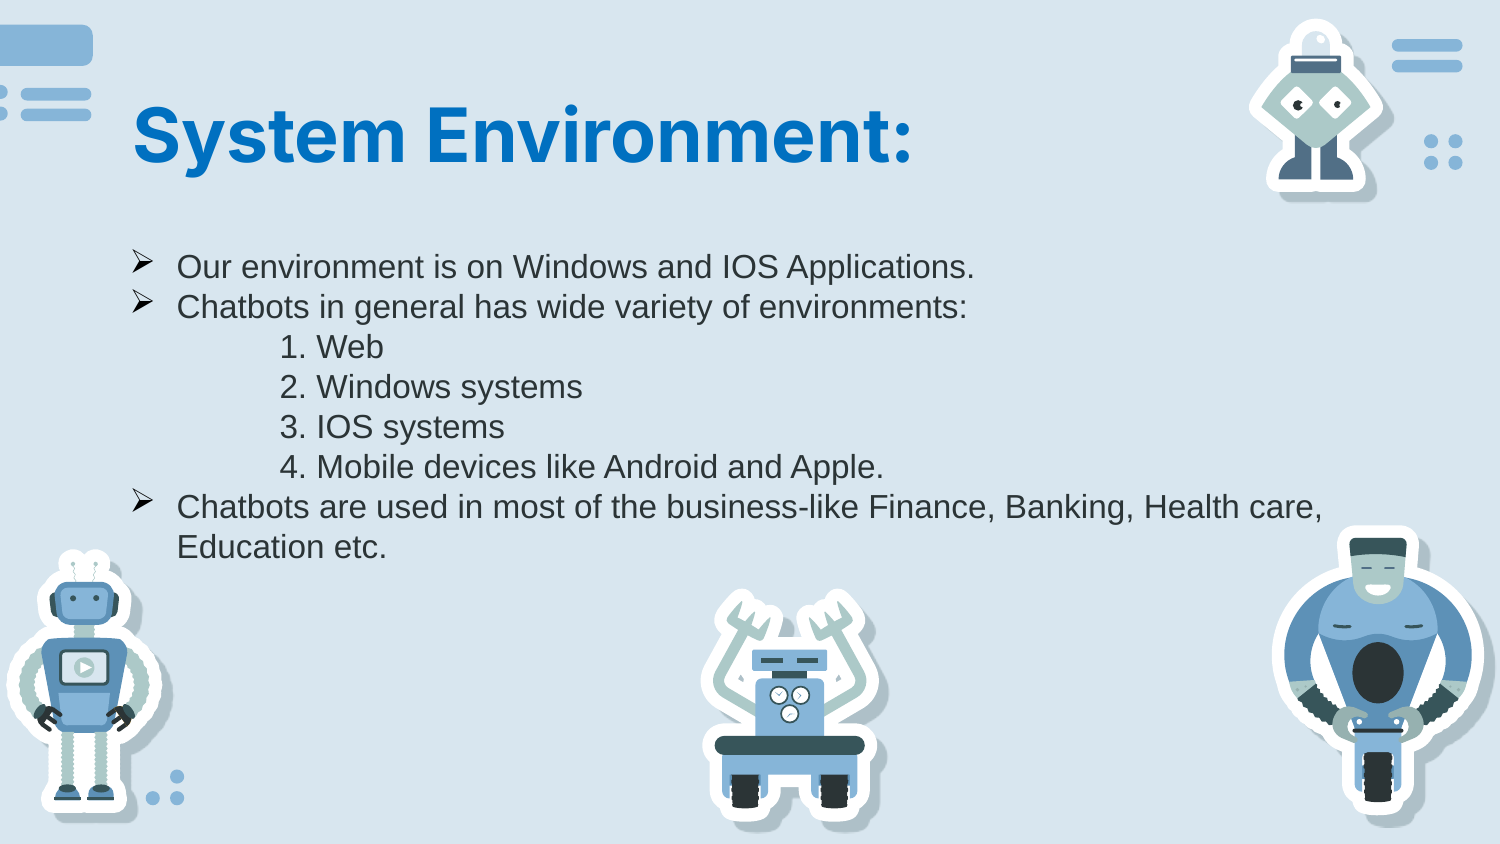

# System Environment:
Our environment is on Windows and IOS Applications.
Chatbots in general has wide variety of environments:
	1. Web
      	2. Windows systems
	3. IOS systems
	4. Mobile devices like Android and Apple.
Chatbots are used in most of the business-like Finance, Banking, Health care, Education etc.